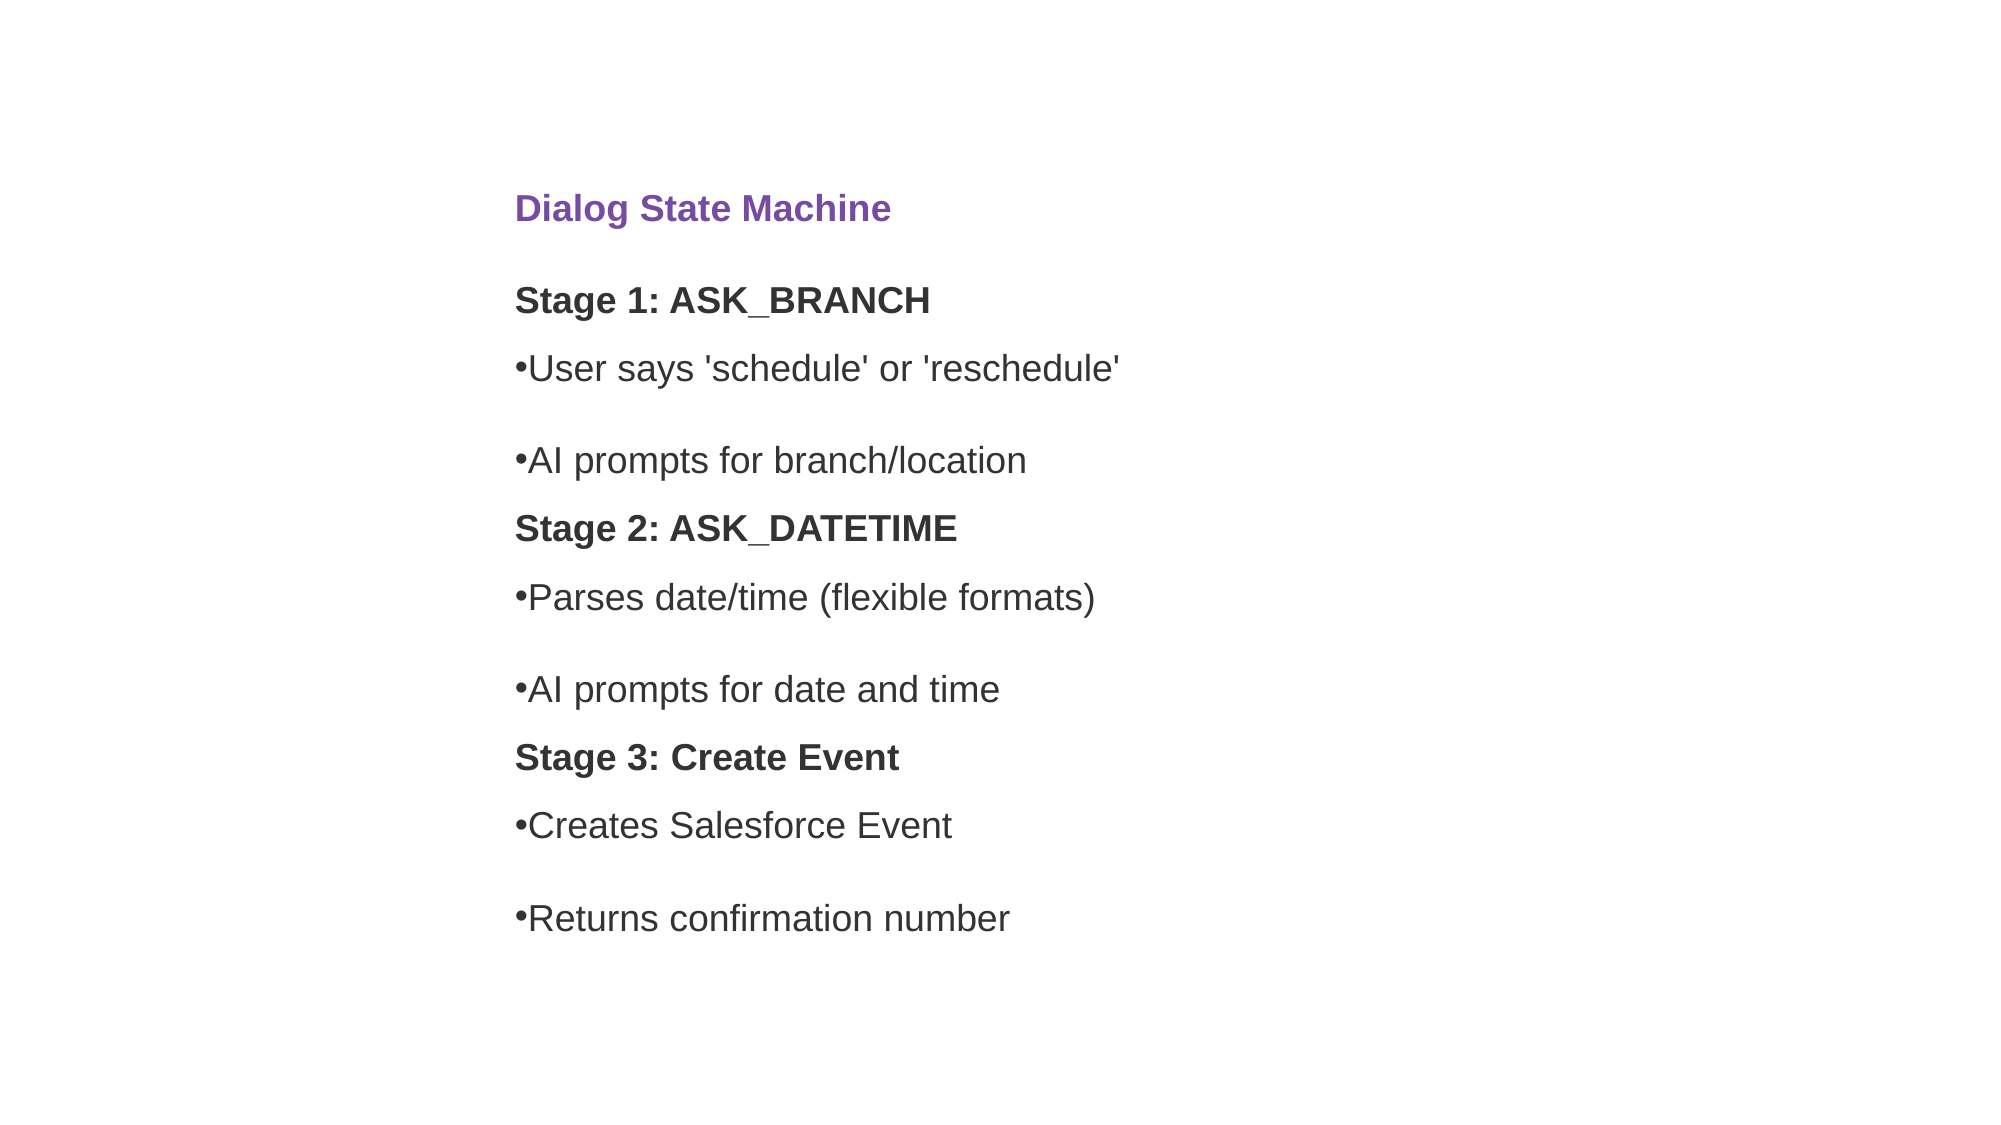

Dialog State Machine
Stage 1: ASK_BRANCH
User says 'schedule' or 'reschedule'
AI prompts for branch/location
Stage 2: ASK_DATETIME
Parses date/time (flexible formats)
AI prompts for date and time
Stage 3: Create Event
Creates Salesforce Event
Returns confirmation number